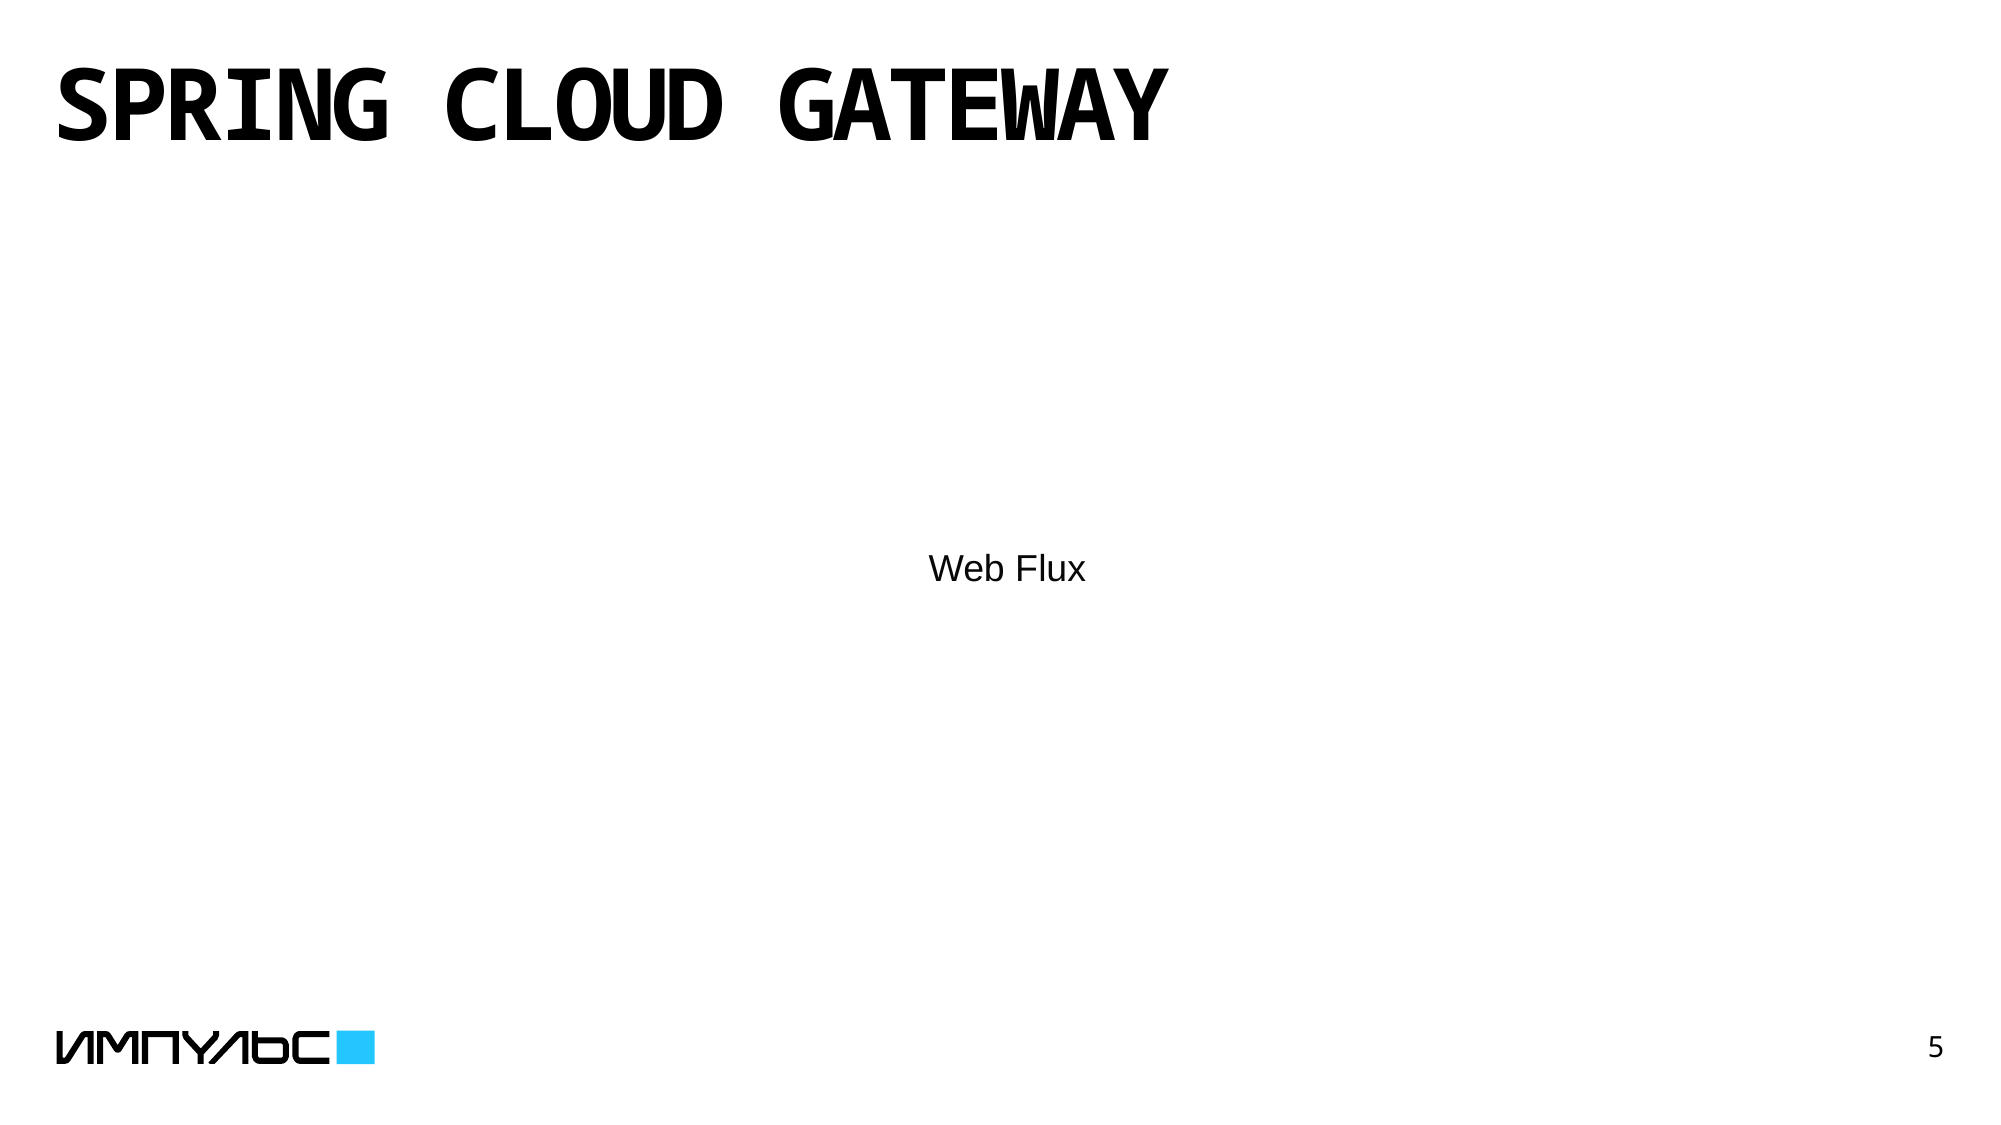

# Spring cloud gateway
Web Flux
5